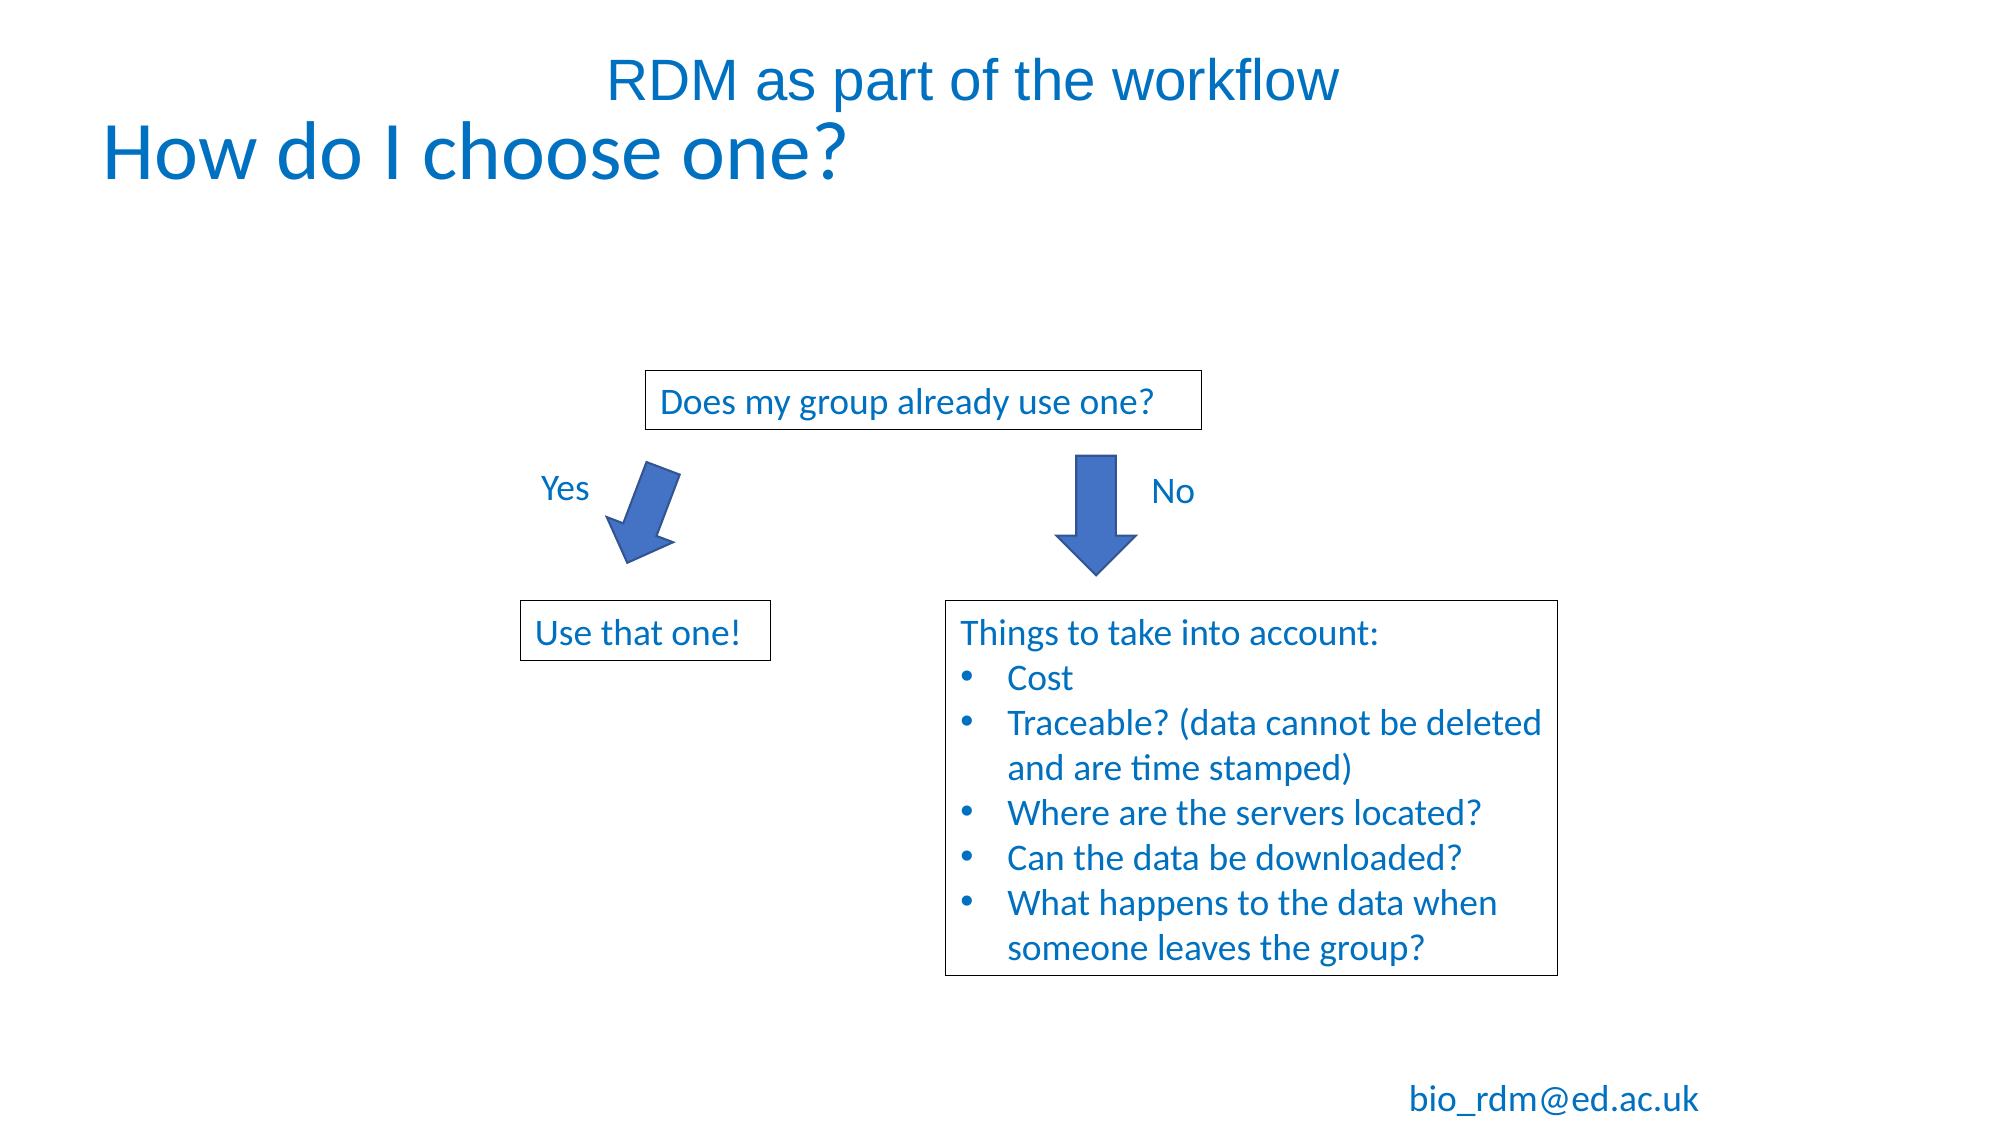

RDM as part of the workflow
# How do I choose one?
Does my group already use one?
Yes

No

Use that one!
Things to take into account:
Cost
Traceable? (data cannot be deleted and are time stamped)
Where are the servers located?
Can the data be downloaded?
What happens to the data when someone leaves the group?
bio_rdm@ed.ac.uk​